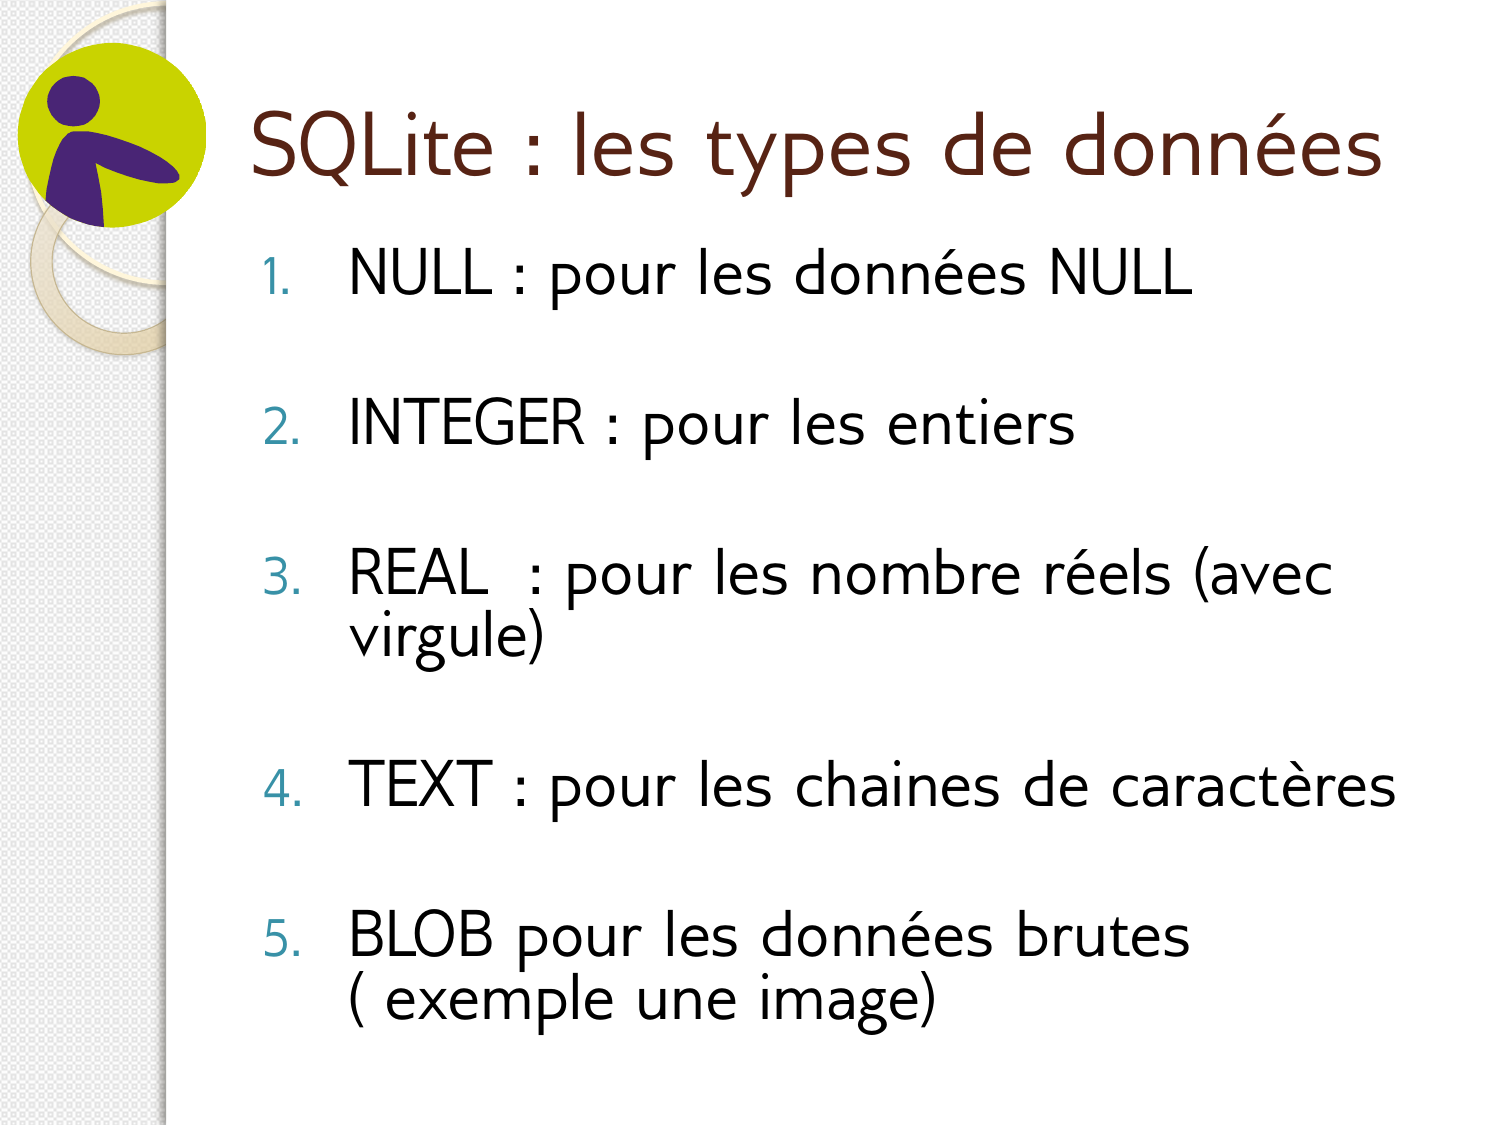

# SQLite : les types de données
NULL : pour les données NULL

INTEGER : pour les entiers

REAL  : pour les nombre réels (avec virgule)

TEXT : pour les chaines de caractères

BLOB pour les données brutes ( exemple une image)